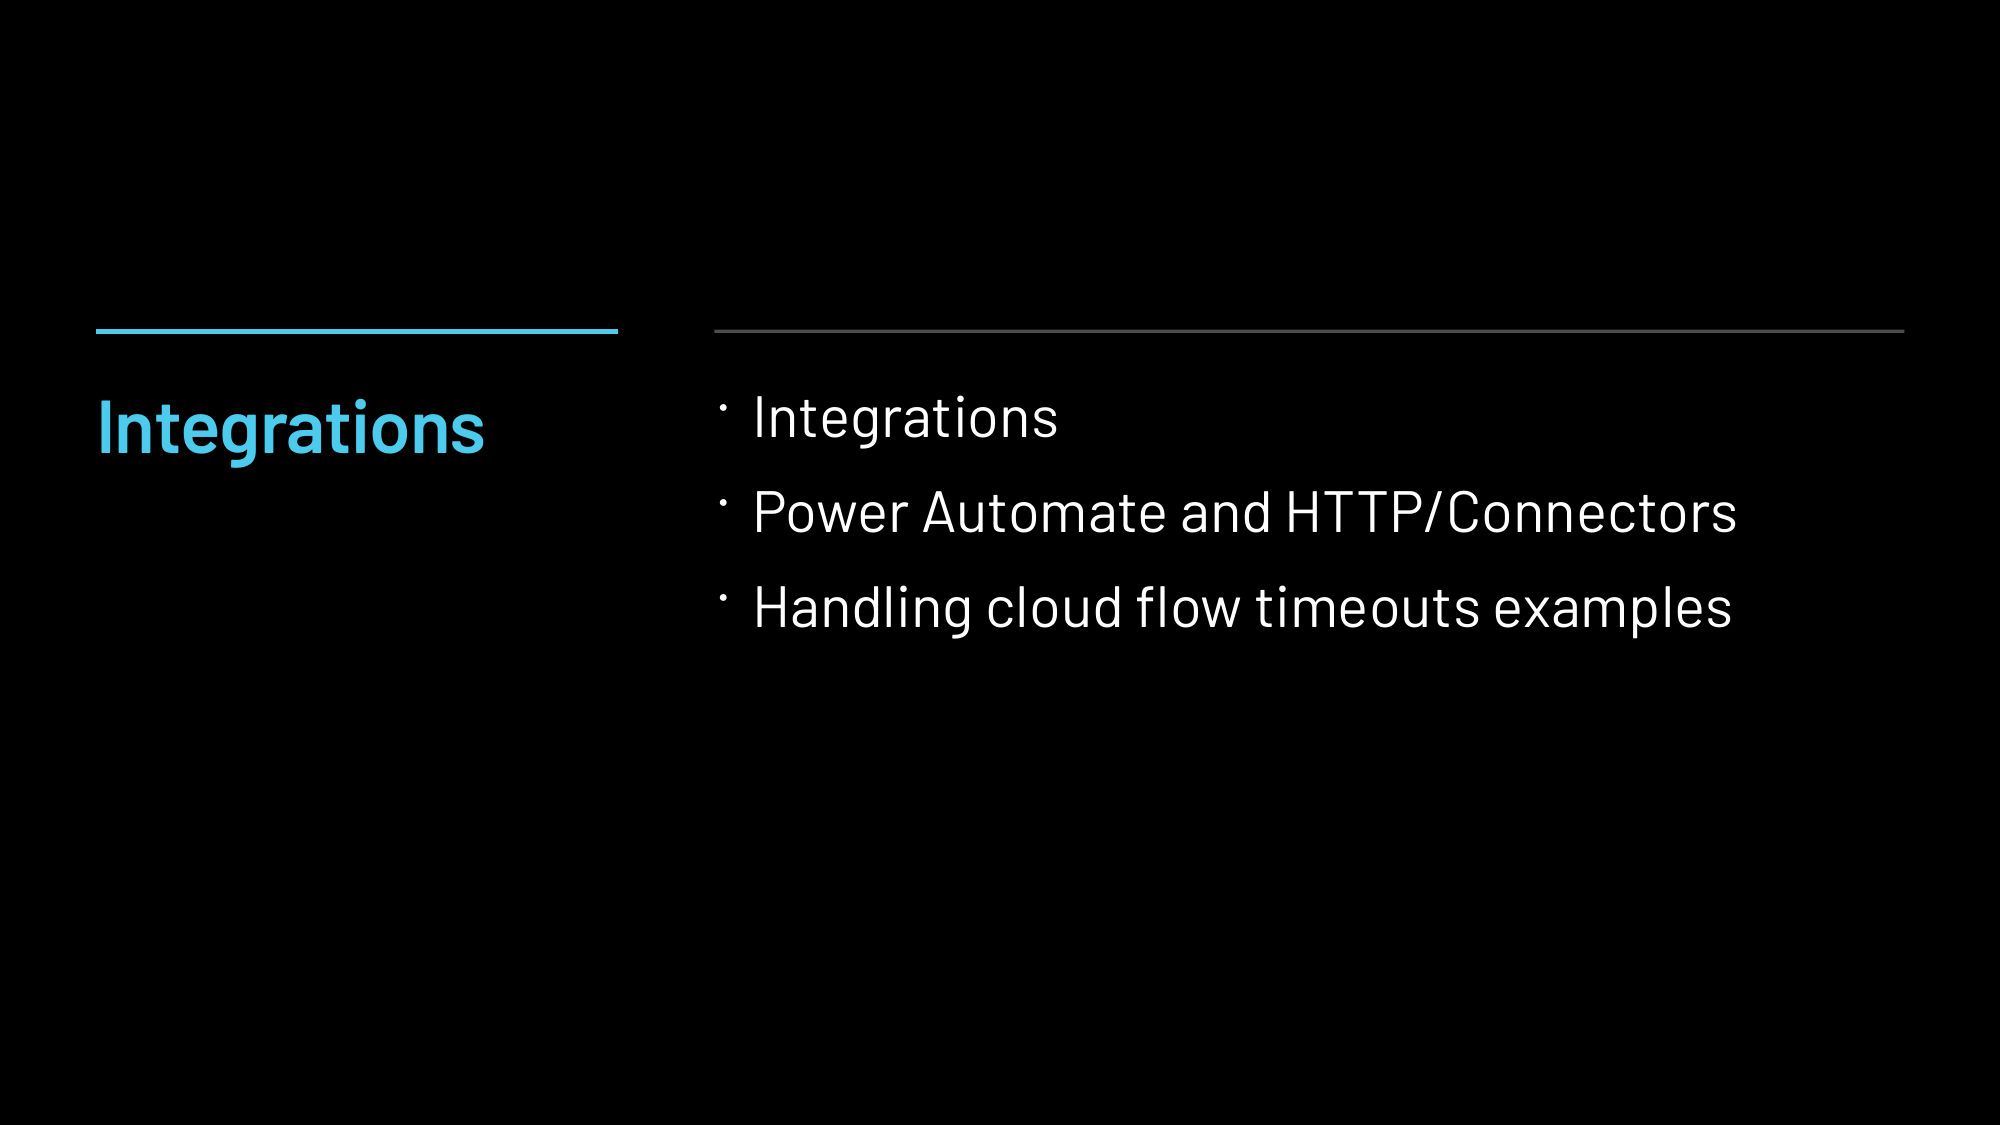

# Integrations
Integrations
Power Automate and HTTP/Connectors
Handling cloud flow timeouts examples